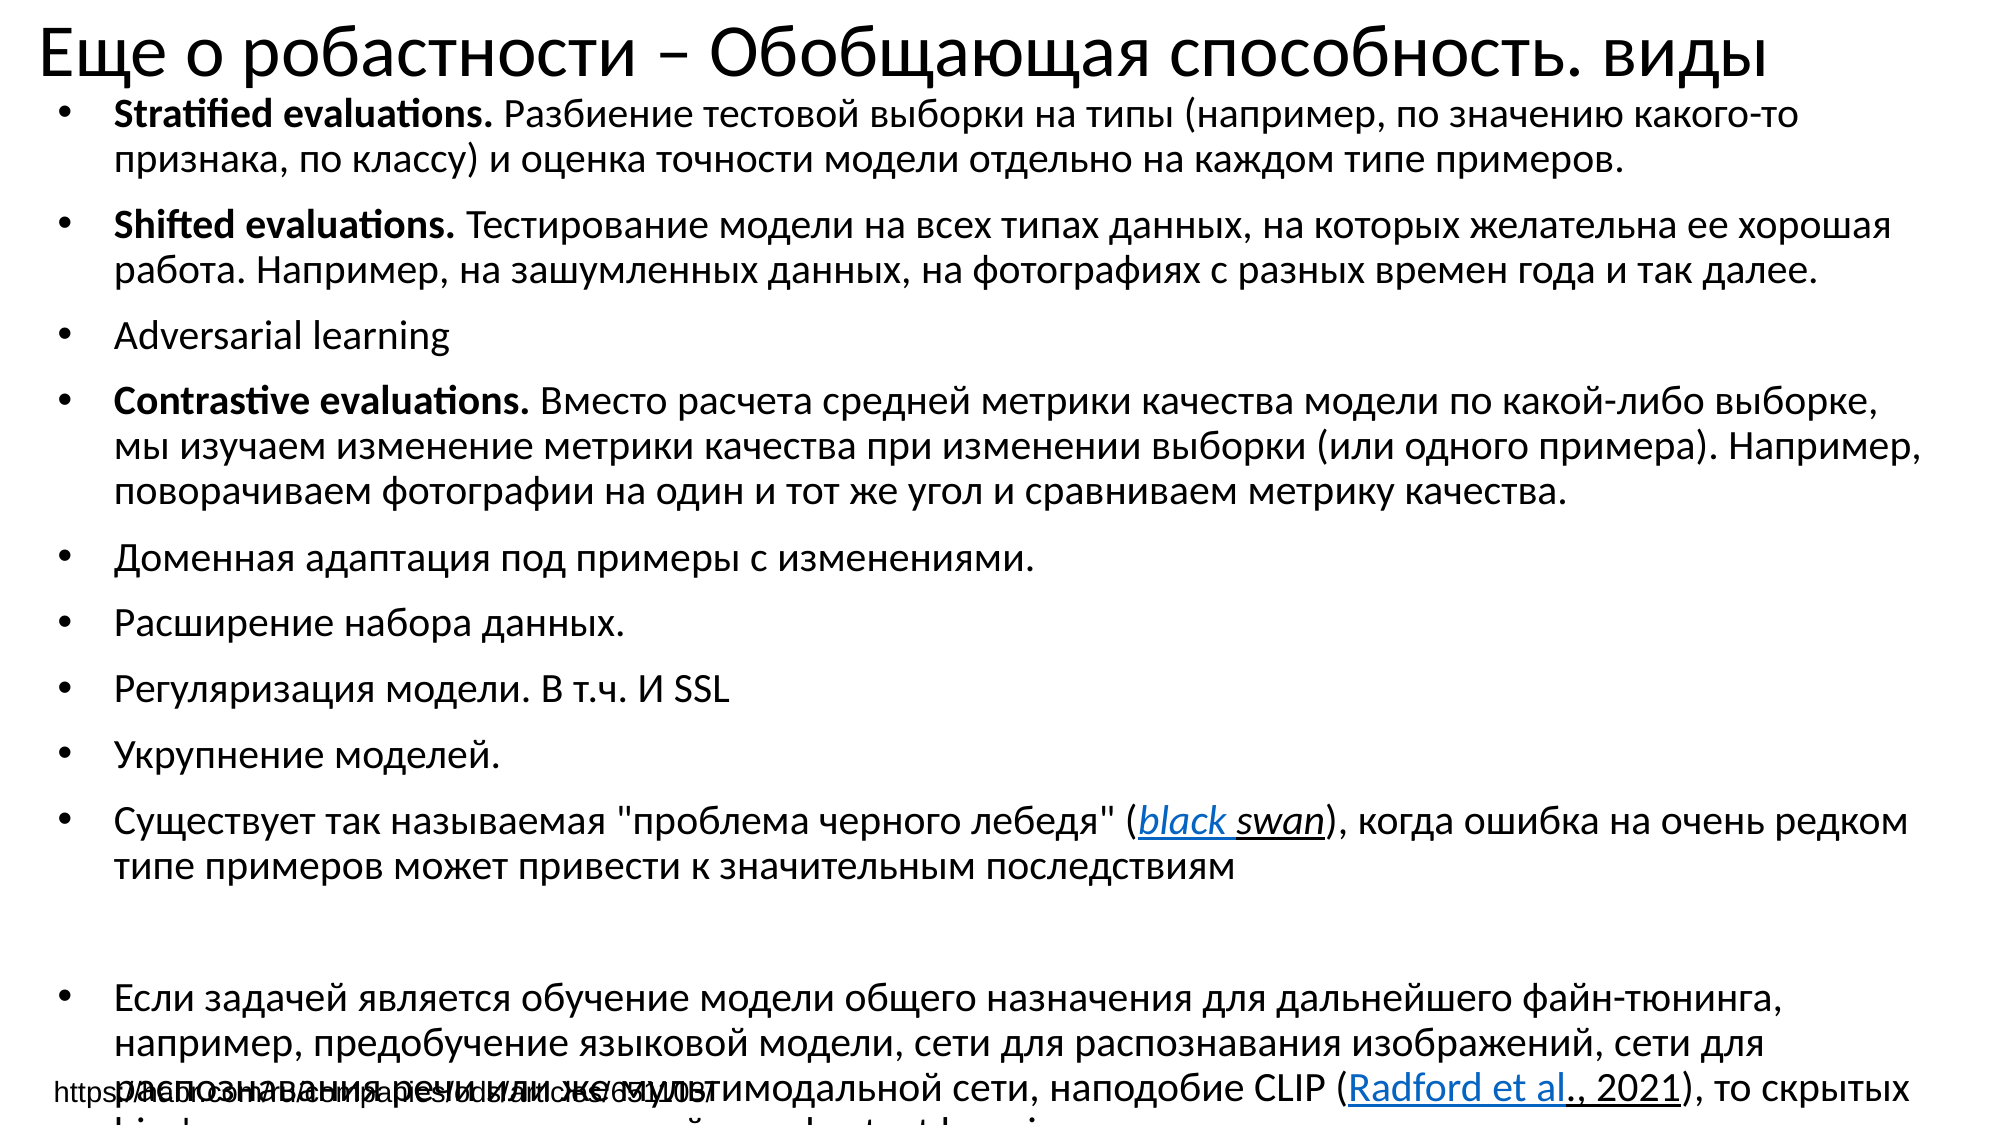

# Еще о робастности – Обобщающая способность. виды
Stratified evaluations. Разбиение тестовой выборки на типы (например, по значению какого-то признака, по классу) и оценка точности модели отдельно на каждом типе примеров.
Shifted evaluations. Тестирование модели на всех типах данных, на которых желательна ее хорошая работа. Например, на зашумленных данных, на фотографиях с разных времен года и так далее.
Adversarial learning
Contrastive evaluations. Вместо расчета средней метрики качества модели по какой-либо выборке, мы изучаем изменение метрики качества при изменении выборки (или одного примера). Например, поворачиваем фотографии на один и тот же угол и сравниваем метрику качества.
Доменная адаптация под примеры с изменениями.
Расширение набора данных.
Регуляризация модели. В т.ч. И SSL
Укрупнение моделей.
Существует так называемая "проблема черного лебедя" (black swan), когда ошибка на очень редком типе примеров может привести к значительным последствиям

Если задачей является обучение модели общего назначения для дальнейшего файн-тюнинга, например, предобучение языковой модели, сети для распознавания изображений, сети для распознавания речи или же мультимодальной сети, наподобие CLIP (Radford et al., 2021), то скрытых bias'ов в данных и возможностей для shortcut learning неисчислимое множество, и невозможно устранить их все

https://habr.com/ru/companies/ods/articles/651103/